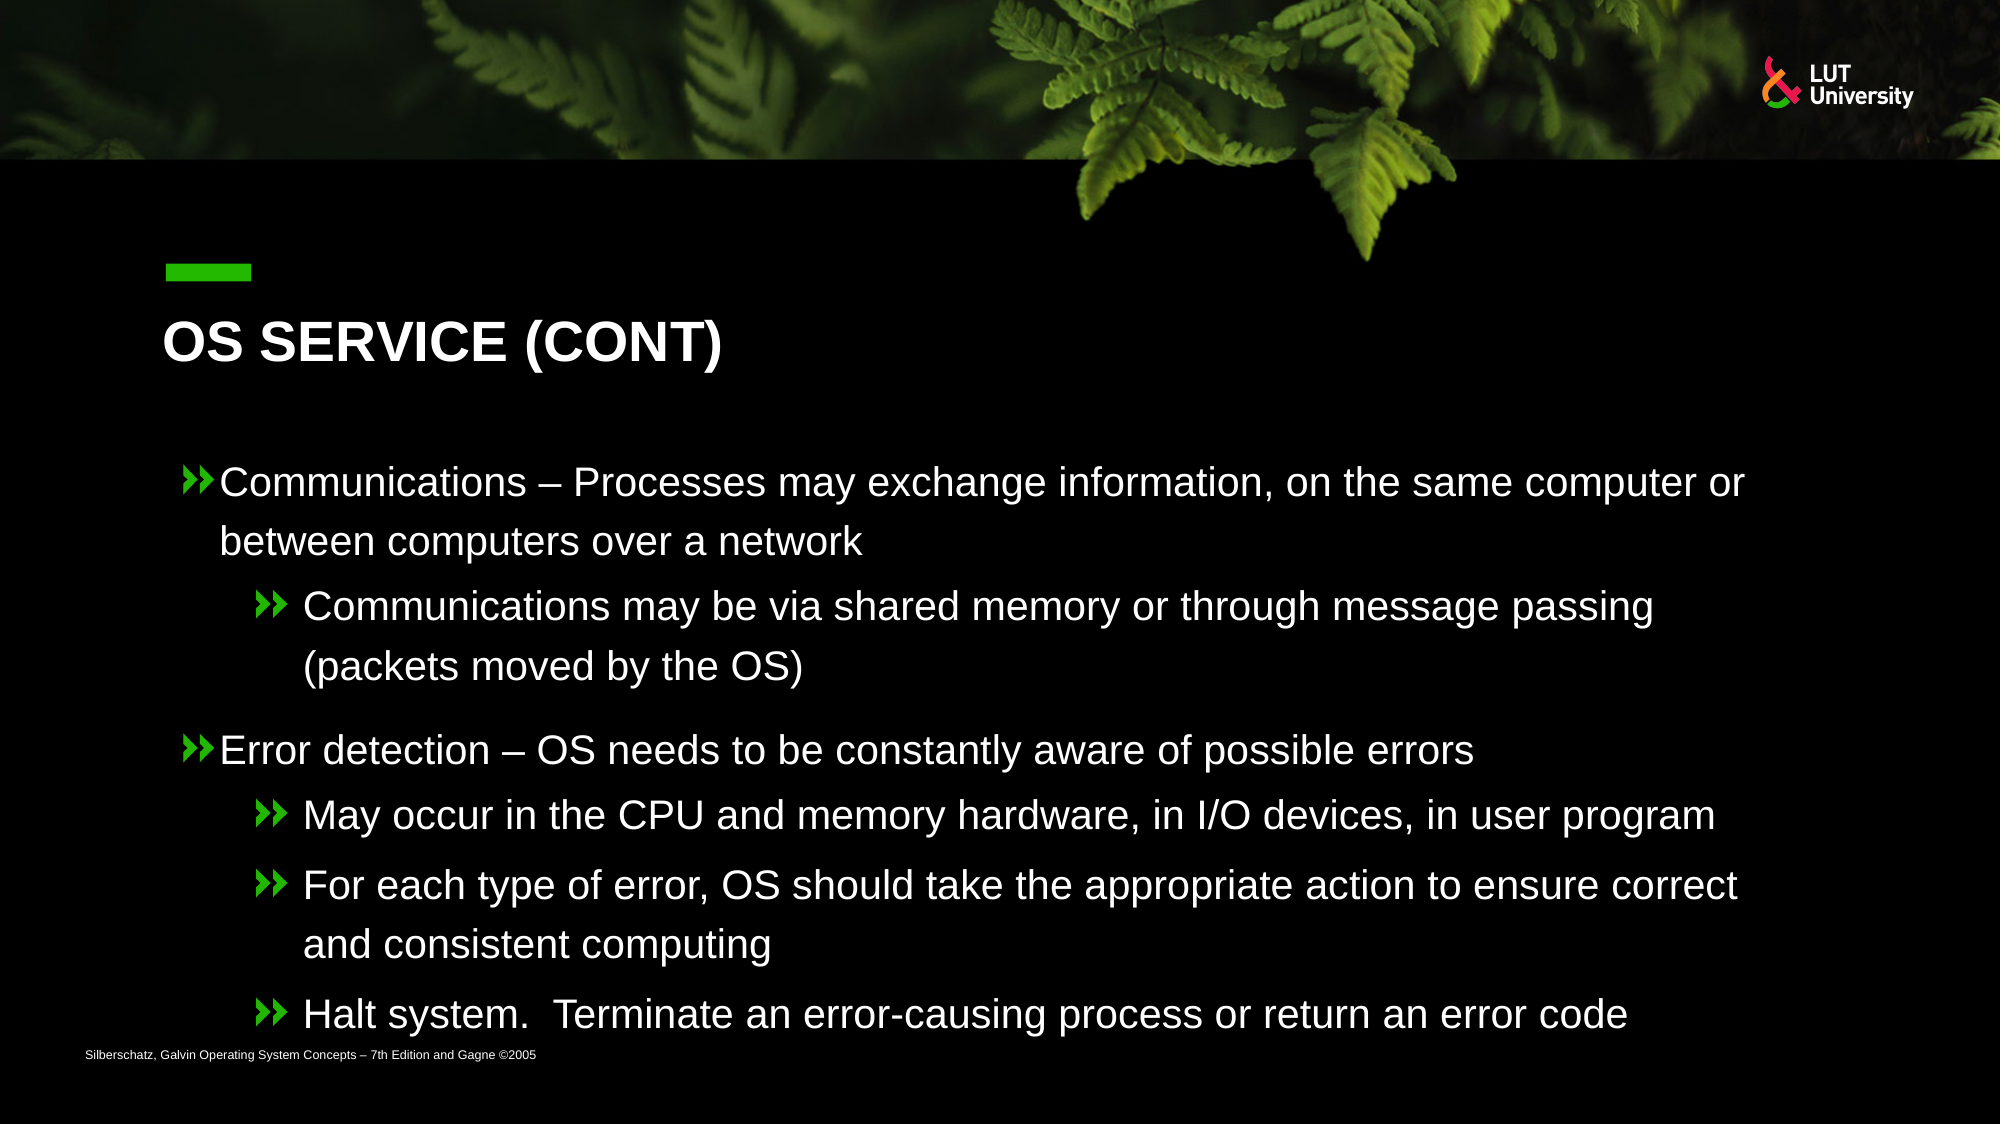

# OS Service (CONT)
Communications – Processes may exchange information, on the same computer or between computers over a network
Communications may be via shared memory or through message passing (packets moved by the OS)
Error detection – OS needs to be constantly aware of possible errors
May occur in the CPU and memory hardware, in I/O devices, in user program
For each type of error, OS should take the appropriate action to ensure correct and consistent computing
Halt system.  Terminate an error-causing process or return an error code
Silberschatz, Galvin Operating System Concepts – 7th Edition and Gagne ©2005